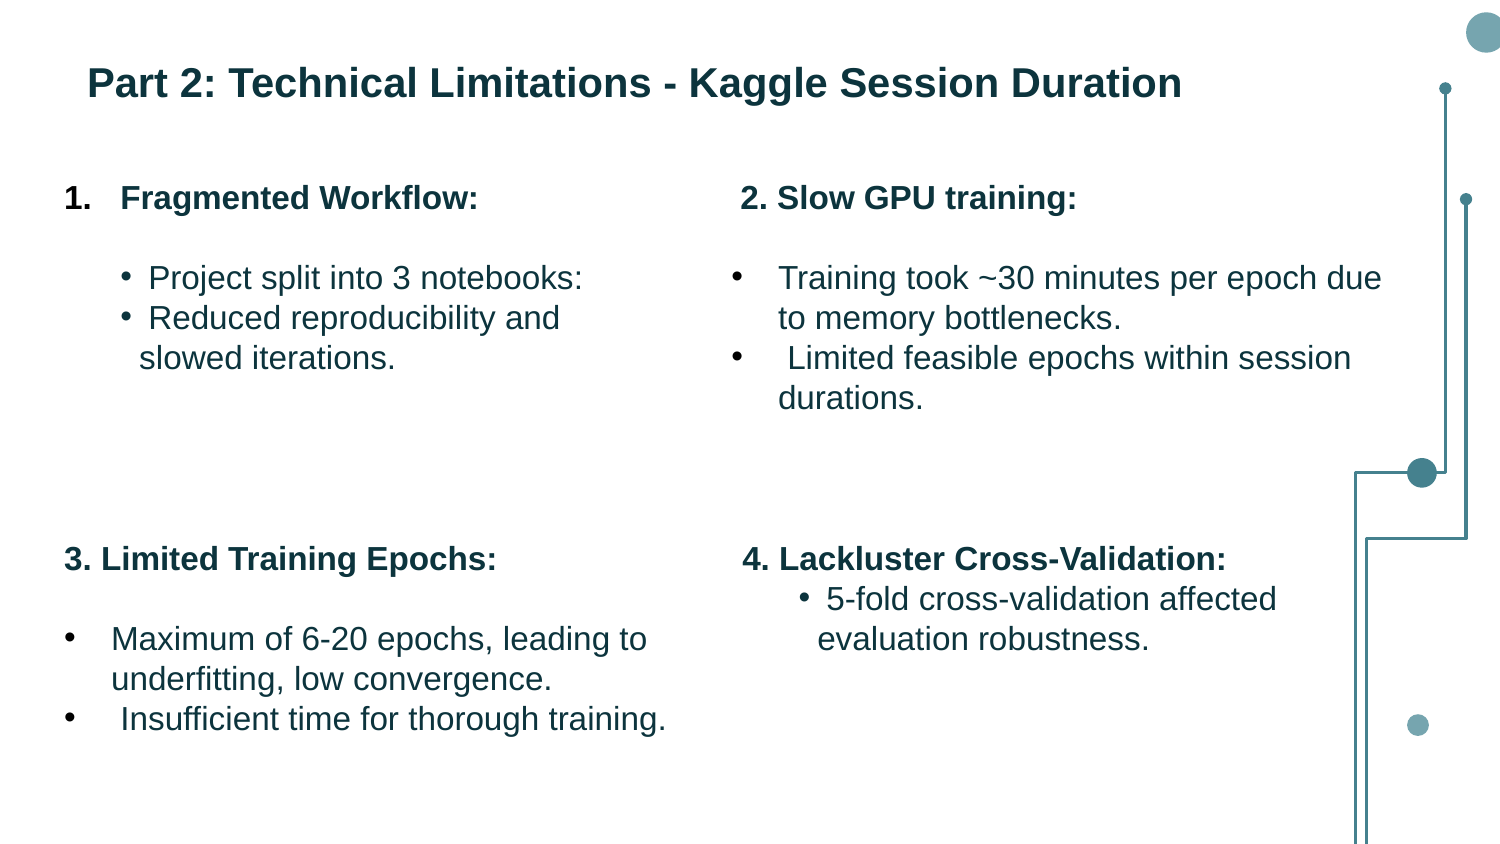

Part 2: Technical Limitations - Kaggle Session Duration

Fragmented Workflow:

 Project split into 3 notebooks:
 Reduced reproducibility and slowed iterations.
 2. Slow GPU training:

Training took ~30 minutes per epoch due to memory bottlenecks.
 Limited feasible epochs within session durations.
3. Limited Training Epochs:

Maximum of 6-20 epochs, leading to underfitting, low convergence.
 Insufficient time for thorough training.

4. Lackluster Cross-Validation:
 5-fold cross-validation affected evaluation robustness.